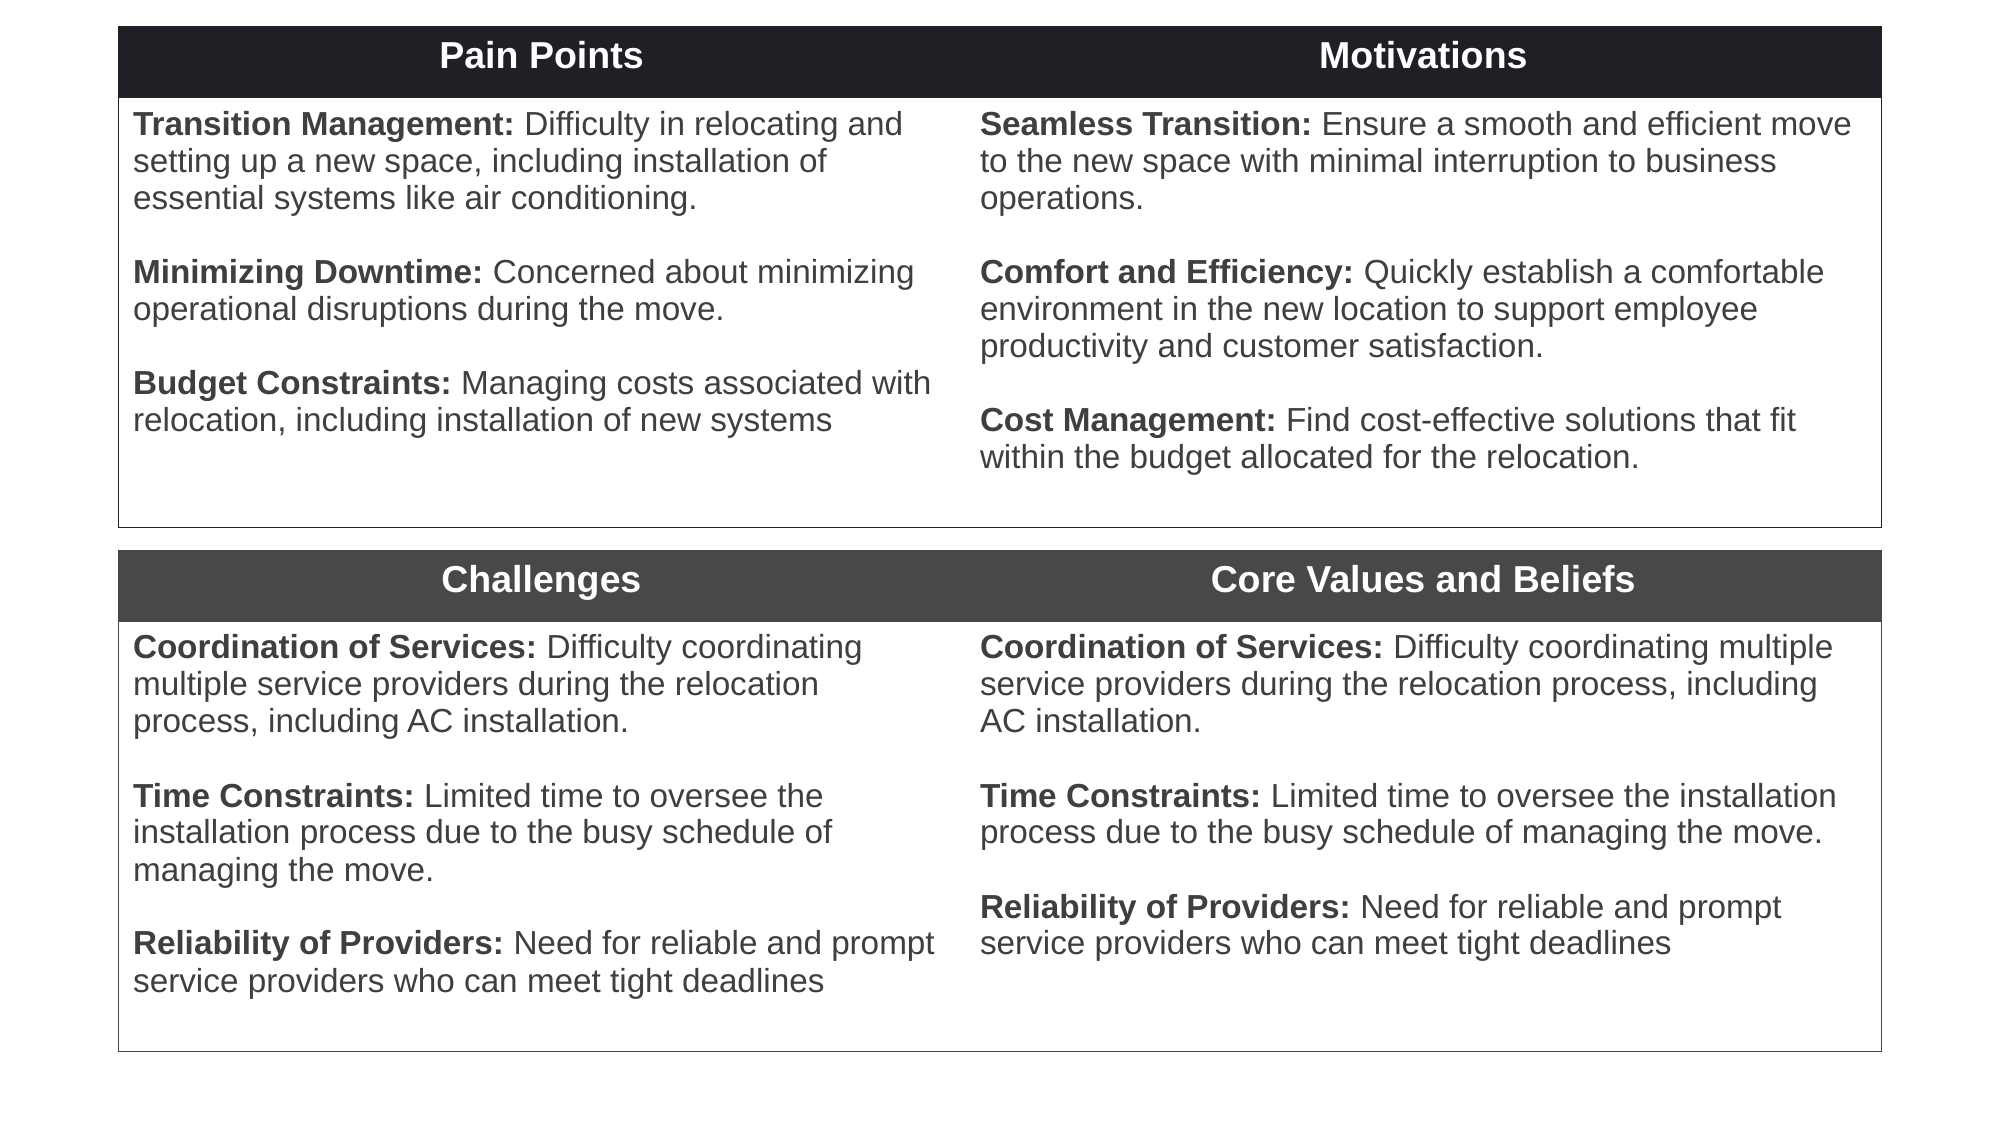

| Pain Points | Motivations |
| --- | --- |
| Transition Management: Difficulty in relocating and setting up a new space, including installation of essential systems like air conditioning. Minimizing Downtime: Concerned about minimizing operational disruptions during the move. Budget Constraints: Managing costs associated with relocation, including installation of new systems | Seamless Transition: Ensure a smooth and efficient move to the new space with minimal interruption to business operations. Comfort and Efficiency: Quickly establish a comfortable environment in the new location to support employee productivity and customer satisfaction. Cost Management: Find cost-effective solutions that fit within the budget allocated for the relocation. |
| Challenges | Core Values and Beliefs |
| --- | --- |
| Coordination of Services: Difficulty coordinating multiple service providers during the relocation process, including AC installation. Time Constraints: Limited time to oversee the installation process due to the busy schedule of managing the move. Reliability of Providers: Need for reliable and prompt service providers who can meet tight deadlines | Coordination of Services: Difficulty coordinating multiple service providers during the relocation process, including AC installation. Time Constraints: Limited time to oversee the installation process due to the busy schedule of managing the move. Reliability of Providers: Need for reliable and prompt service providers who can meet tight deadlines |